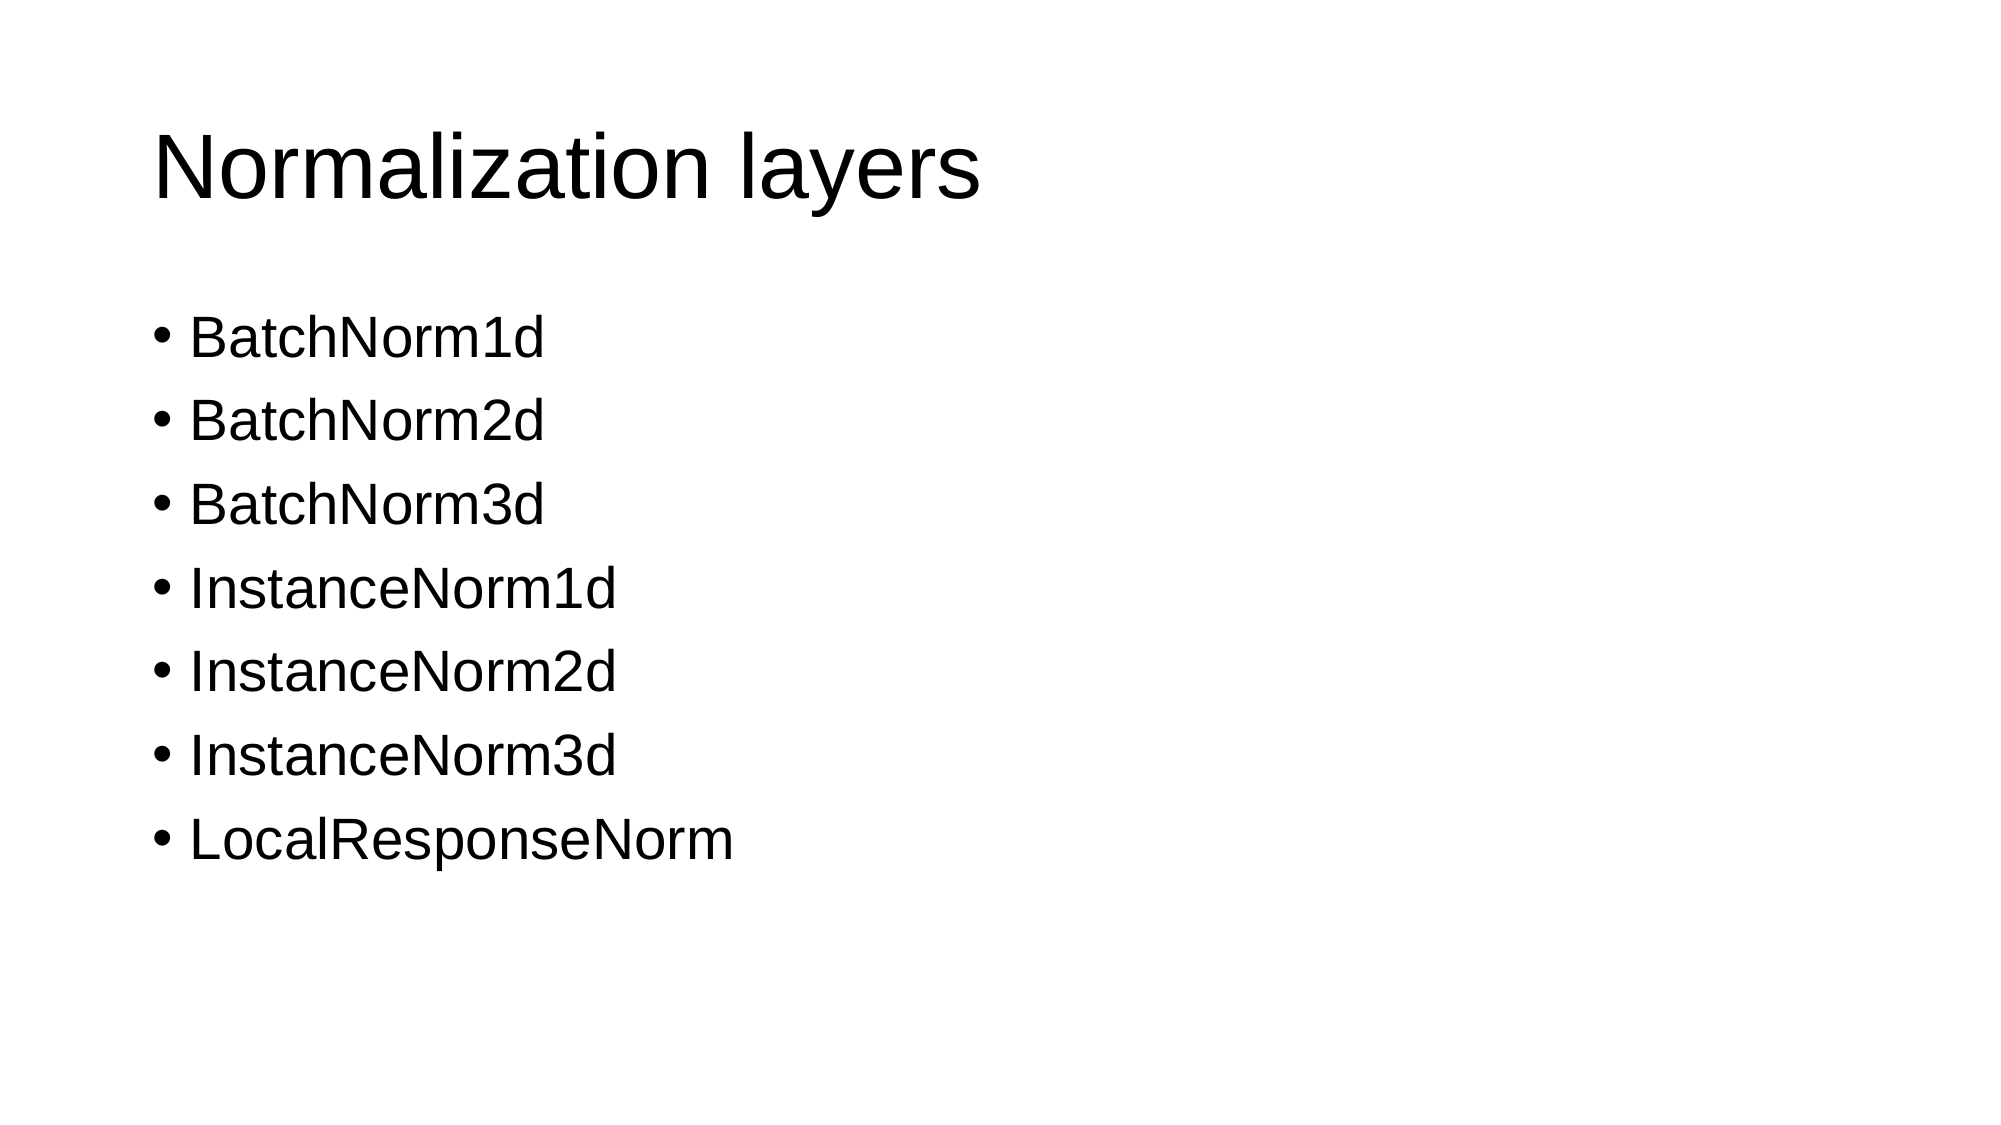

# Normalization layers
BatchNorm1d
BatchNorm2d
BatchNorm3d
InstanceNorm1d
InstanceNorm2d
InstanceNorm3d
LocalResponseNorm